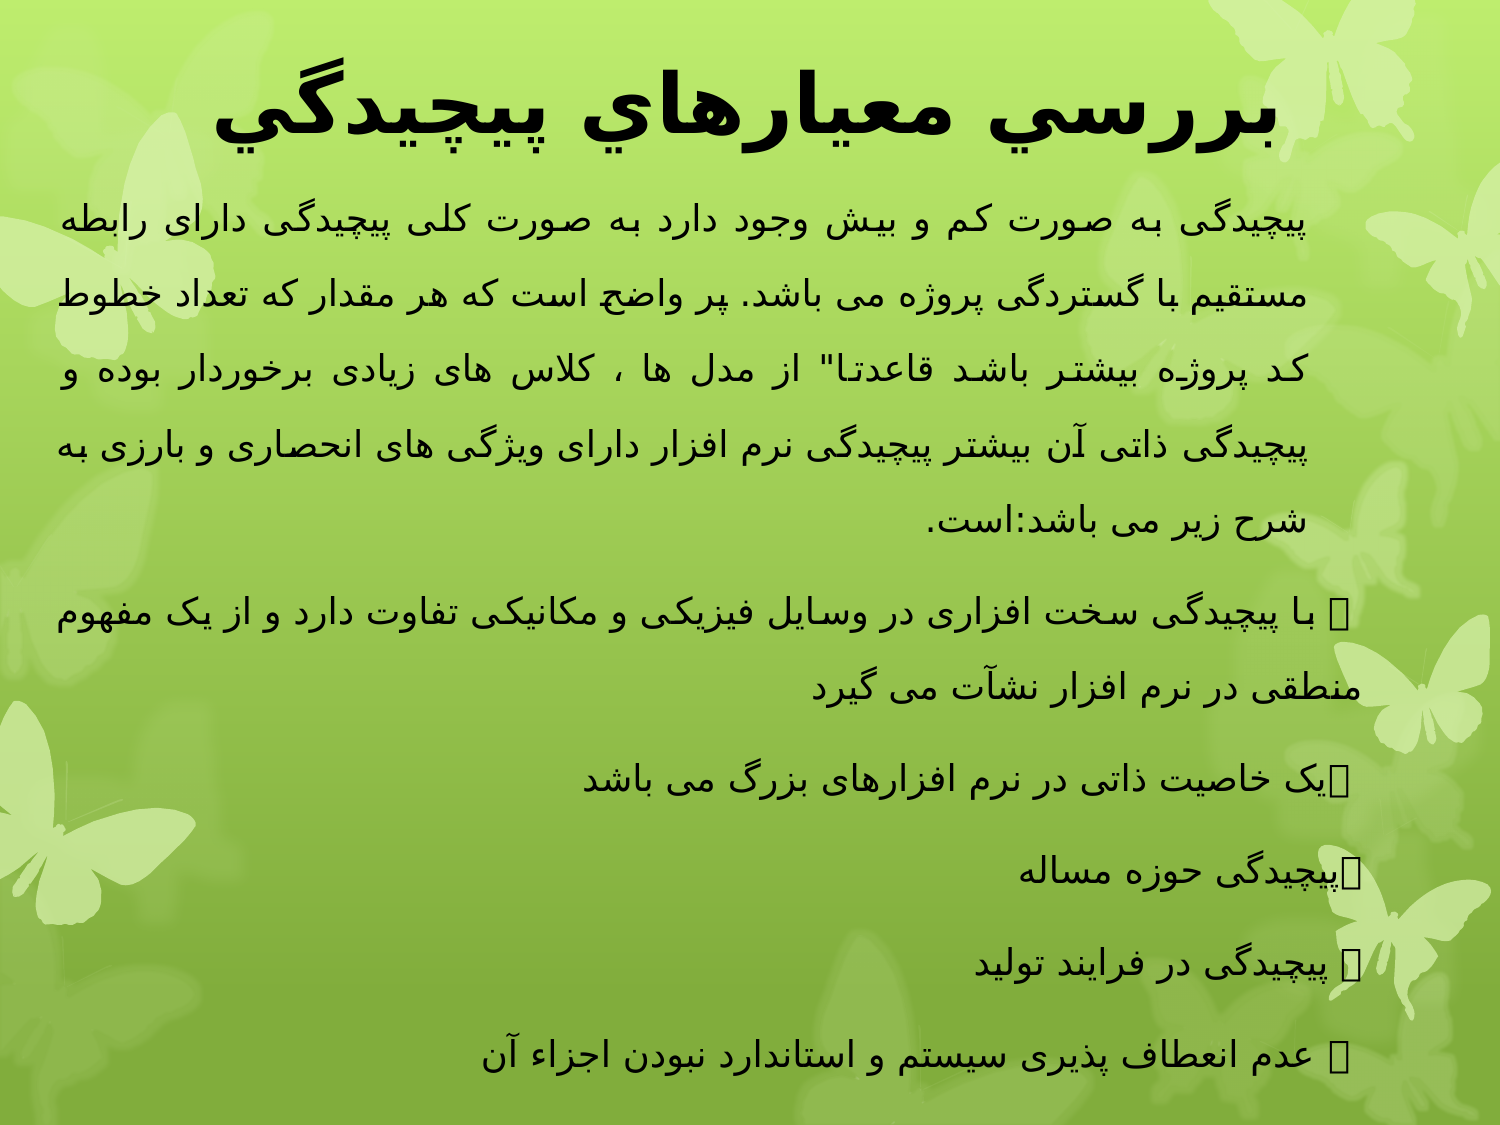

# بررسي معيارهاي پيچيدگي
پيچيدگی به صورت کم و بيش وجود دارد به صورت کلی پيچيدگی دارای رابطه مستقيم با گستردگی پروژه می باشد. پر واضح است که هر مقدار که تعداد خطوط کد پروژه بيشتر باشد قاعدتا" از مدل ها ، کلاس های زیادی برخوردار بوده و پيچيدگی ذاتی آن بيشتر پيچيدگی نرم افزار دارای ویژگی های انحصاری و بارزی به شرح زیر می باشد:است.
 • با پيچيدگی سخت افزاری در وسایل فيزیکی و مکانيکی تفاوت دارد و از یک مفهوم منطقی در نرم افزار نشآت می گيرد
 •یک خاصيت ذاتی در نرم افزارهای بزرگ می باشد
•پيچيدگی حوزه مساله
• پيچيدگی در فرایند توليد
 • عدم انعطاف پذیری سيستم و استاندارد نبودن اجزاء آن
 • مشکل در توصيف رفتارهای سيستم های گسسته